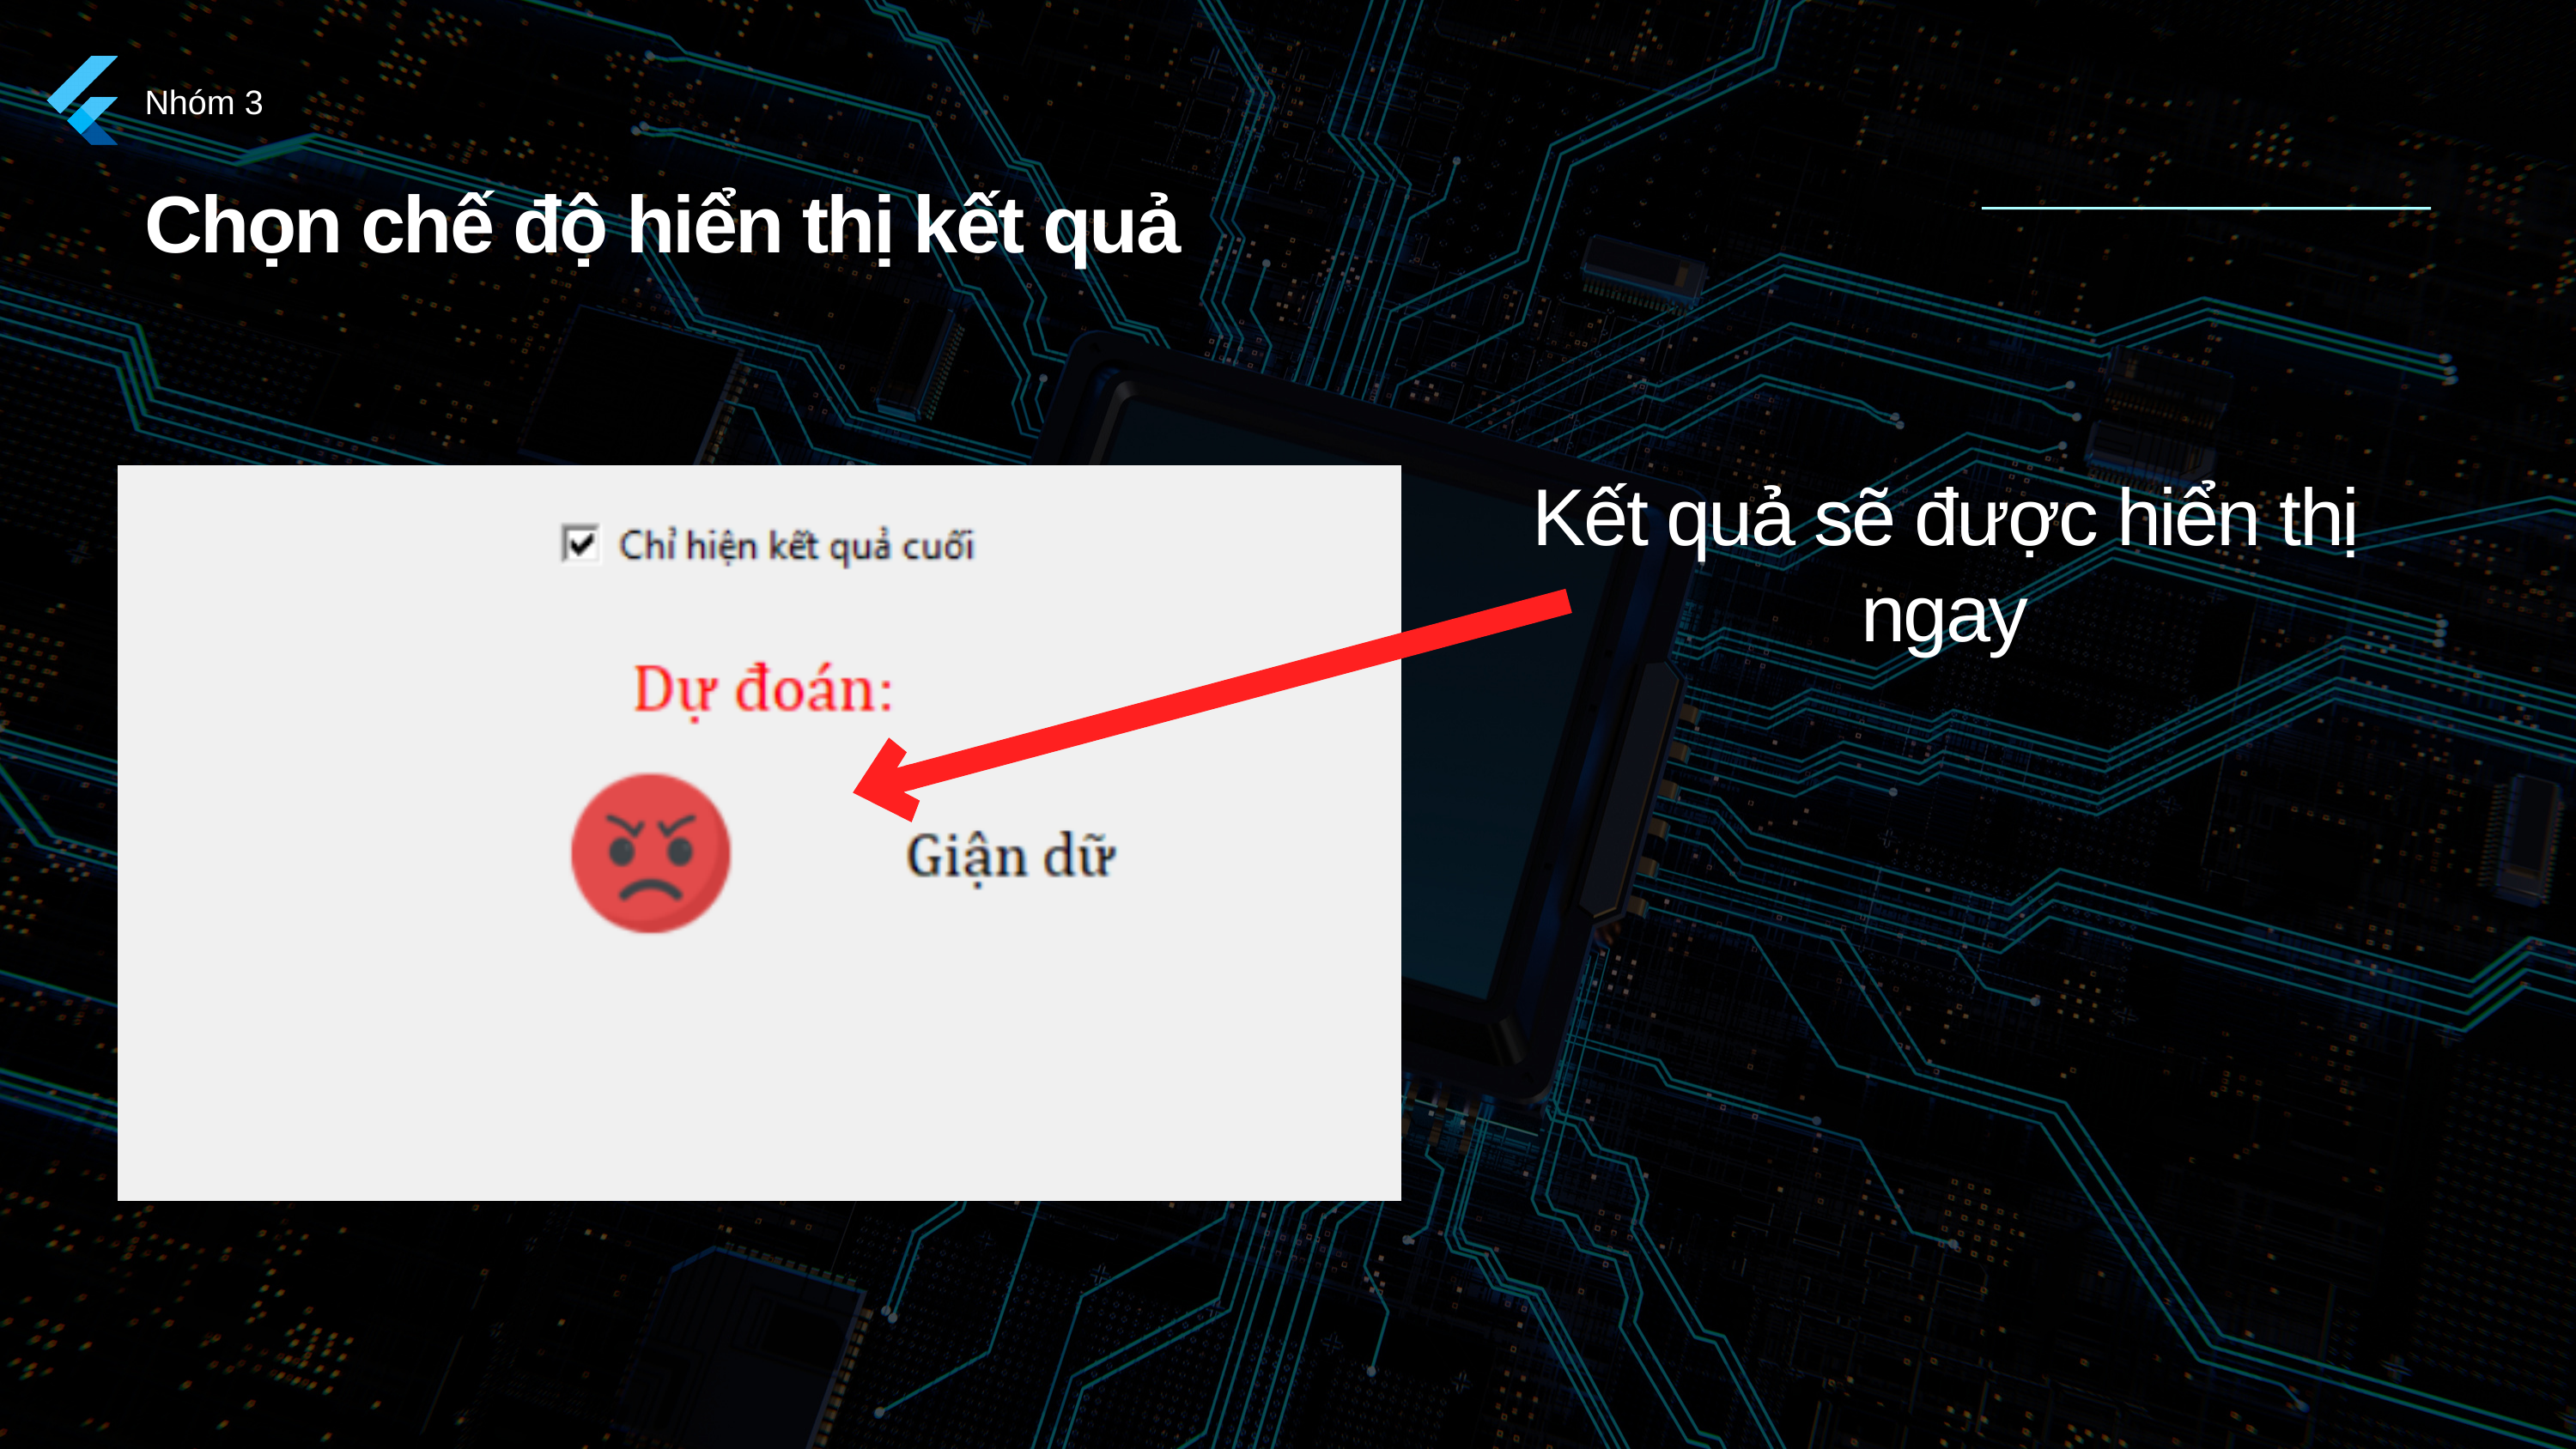

Nhóm 3
Chọn chế độ hiển thị kết quả

Kết quả sẽ được hiển thị ngay